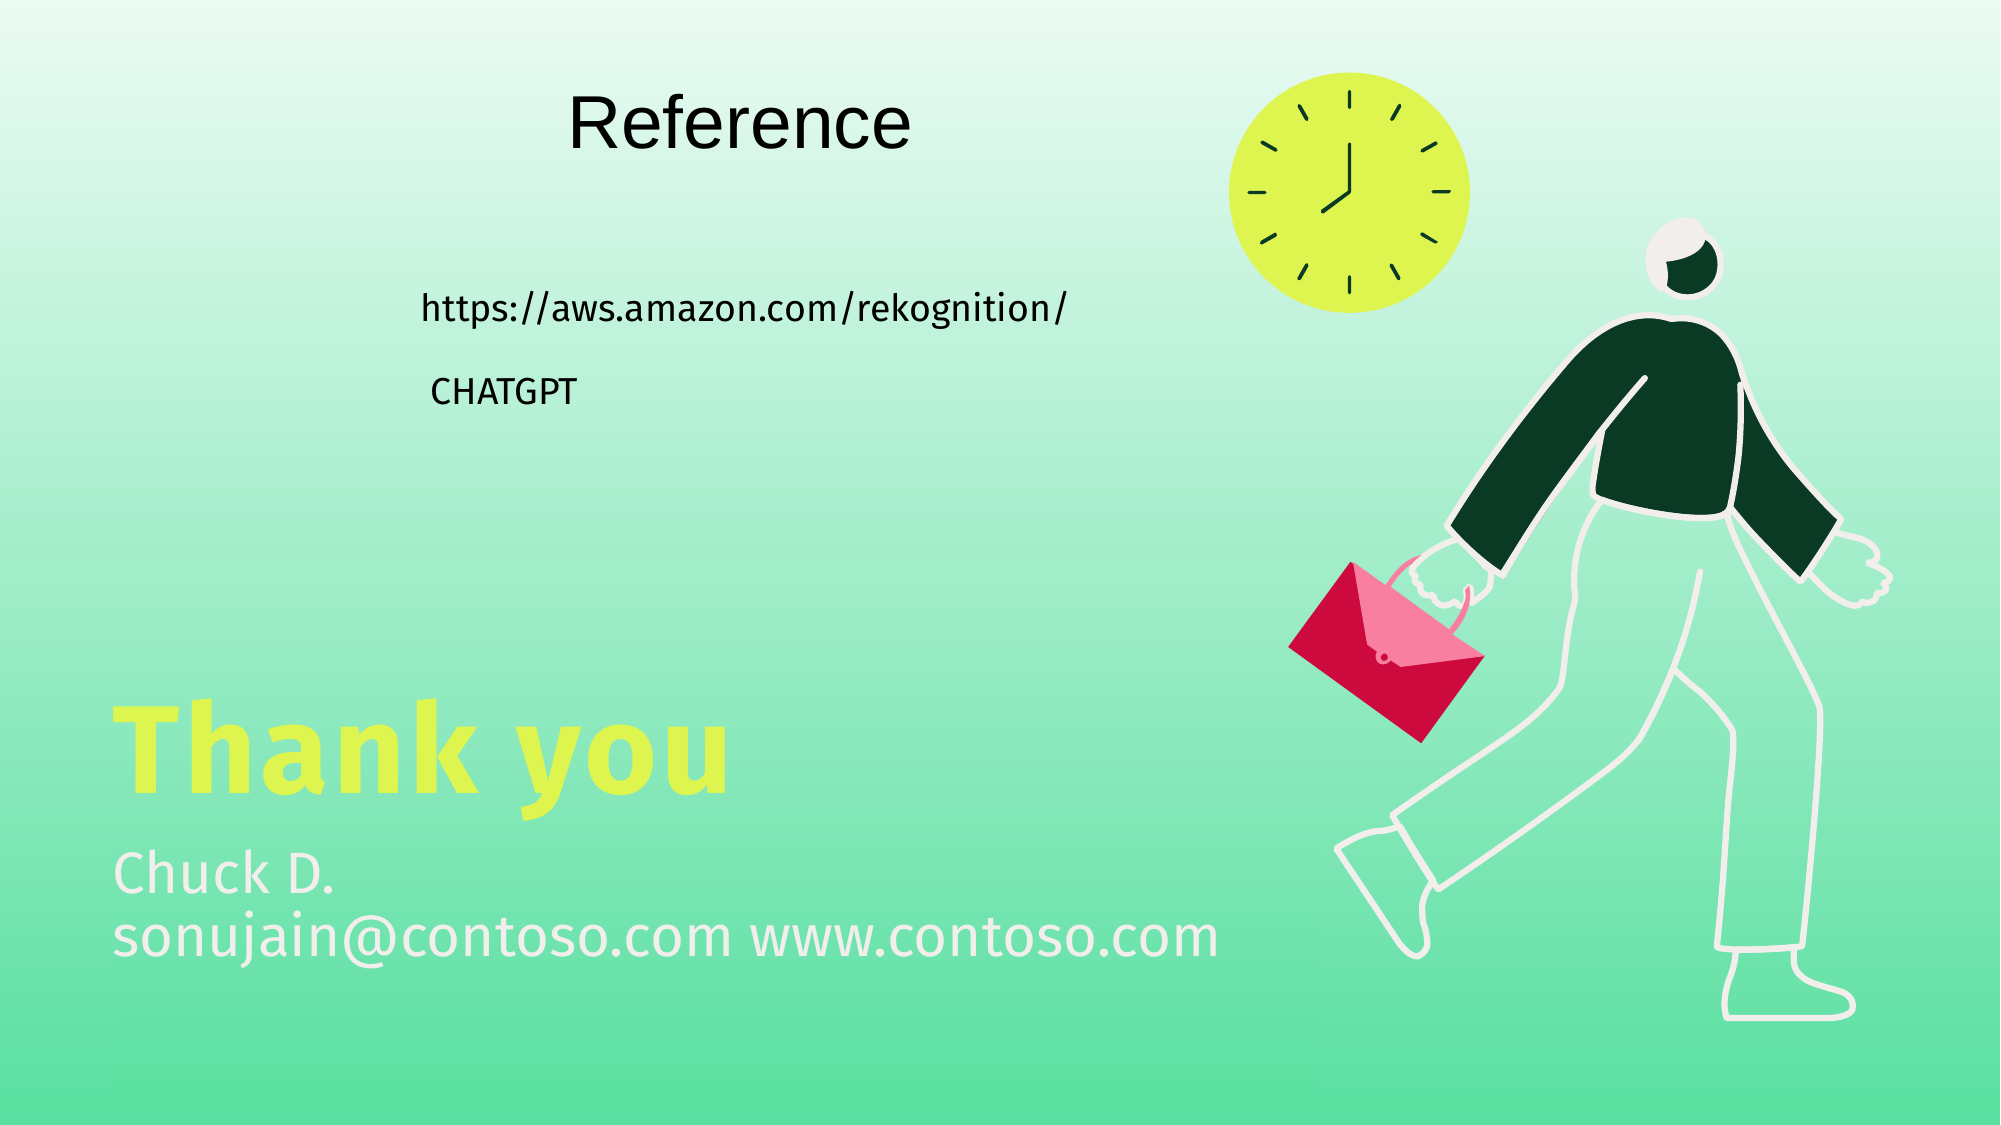

# Thank you
Reference
https://aws.amazon.com/rekognition/
CHATGPT
Chuck D.
sonujain@contoso.com www.contoso.com